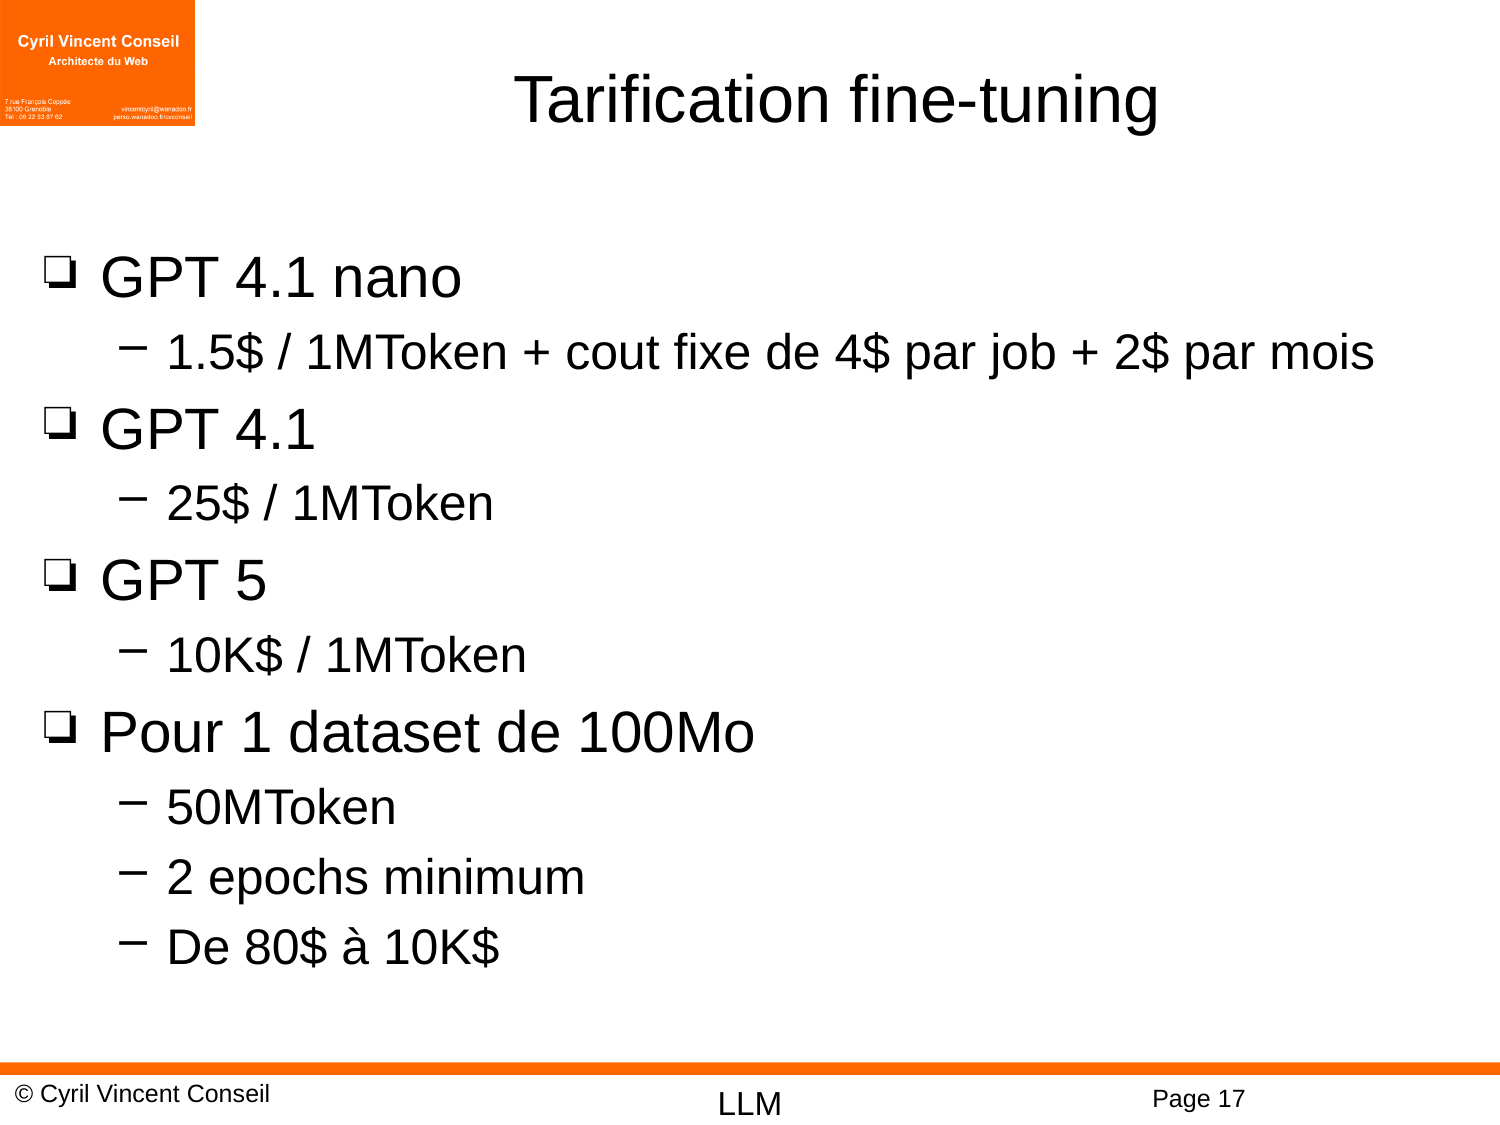

# Tarification fine-tuning
GPT 4.1 nano
1.5$ / 1MToken + cout fixe de 4$ par job + 2$ par mois
GPT 4.1
25$ / 1MToken
GPT 5
10K$ / 1MToken
Pour 1 dataset de 100Mo
50MToken
2 epochs minimum
De 80$ à 10K$